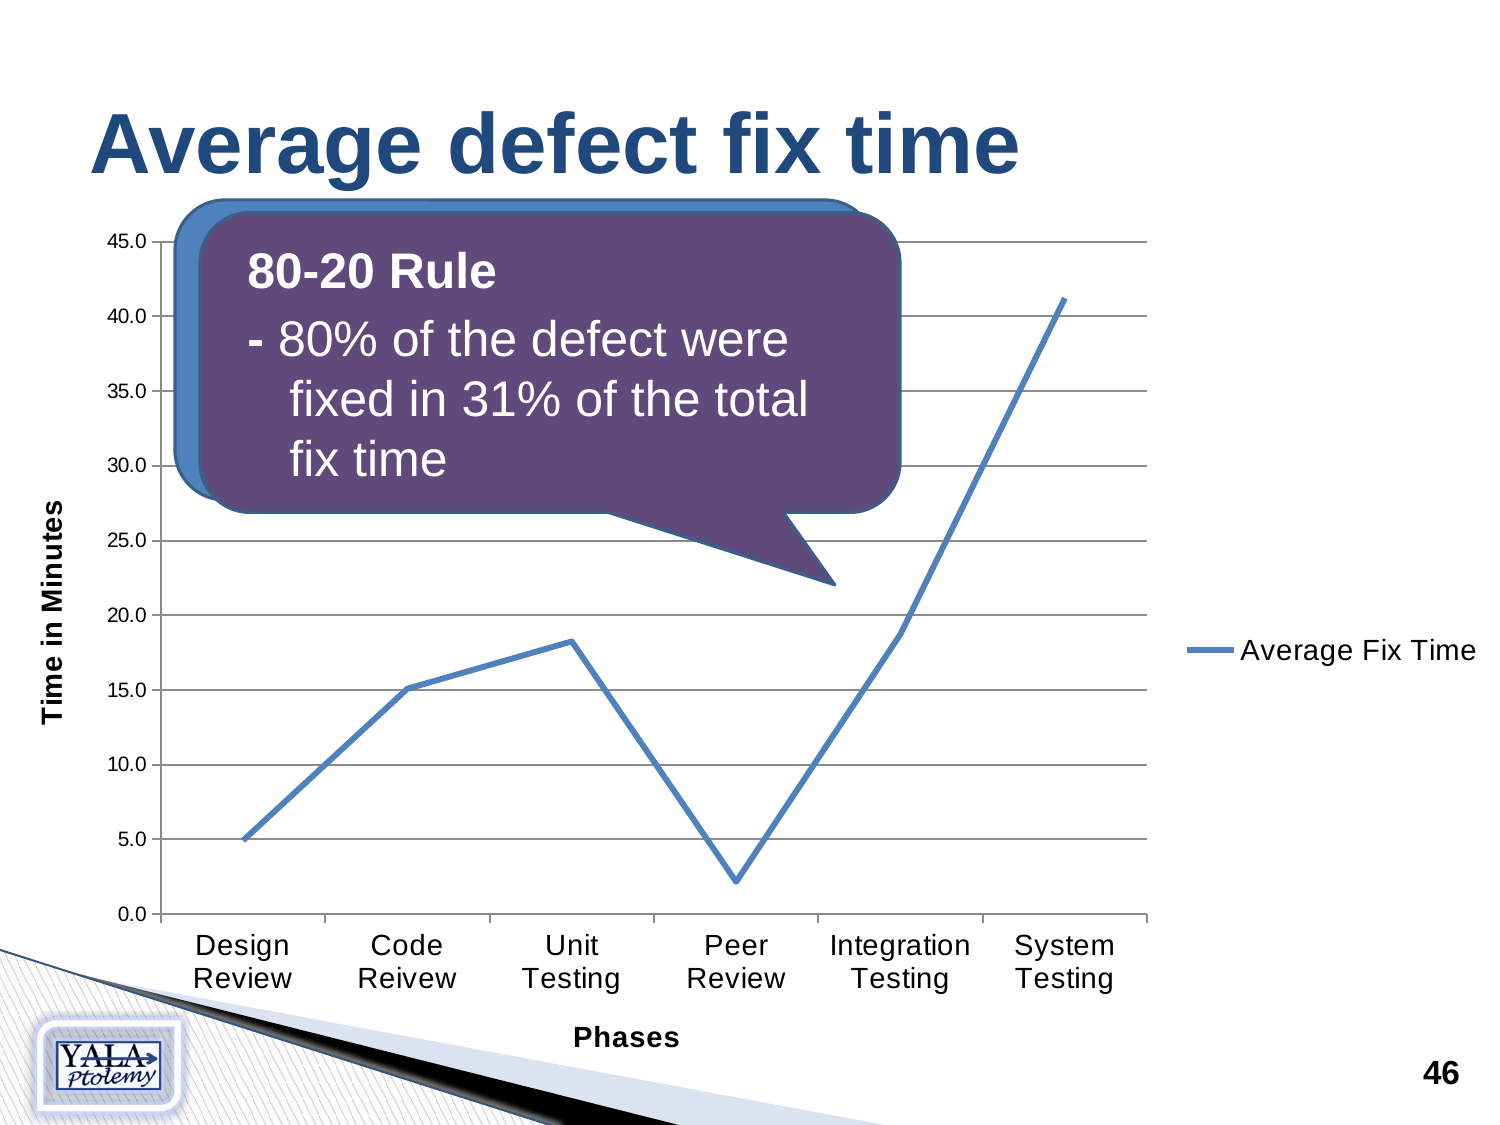

# Average defect fix time
Average Fix Times
- 17 minutes per defect
- 10 minutes per defect found in reviews

### Chart

| Category |  |
|---|---|
| Design Review | 4.9230769230769225 |
| Code Reivew | 15.08108108108108 |
| Unit Testing | 18.25581395348837 |
| Peer Review | 2.1666666666666665 |
| Integration Testing | 18.74418604651163 |
| System Testing | 41.22222222222229 |
80-20 Rule
- 80% of the defect were fixed in 31% of the total fix time

46